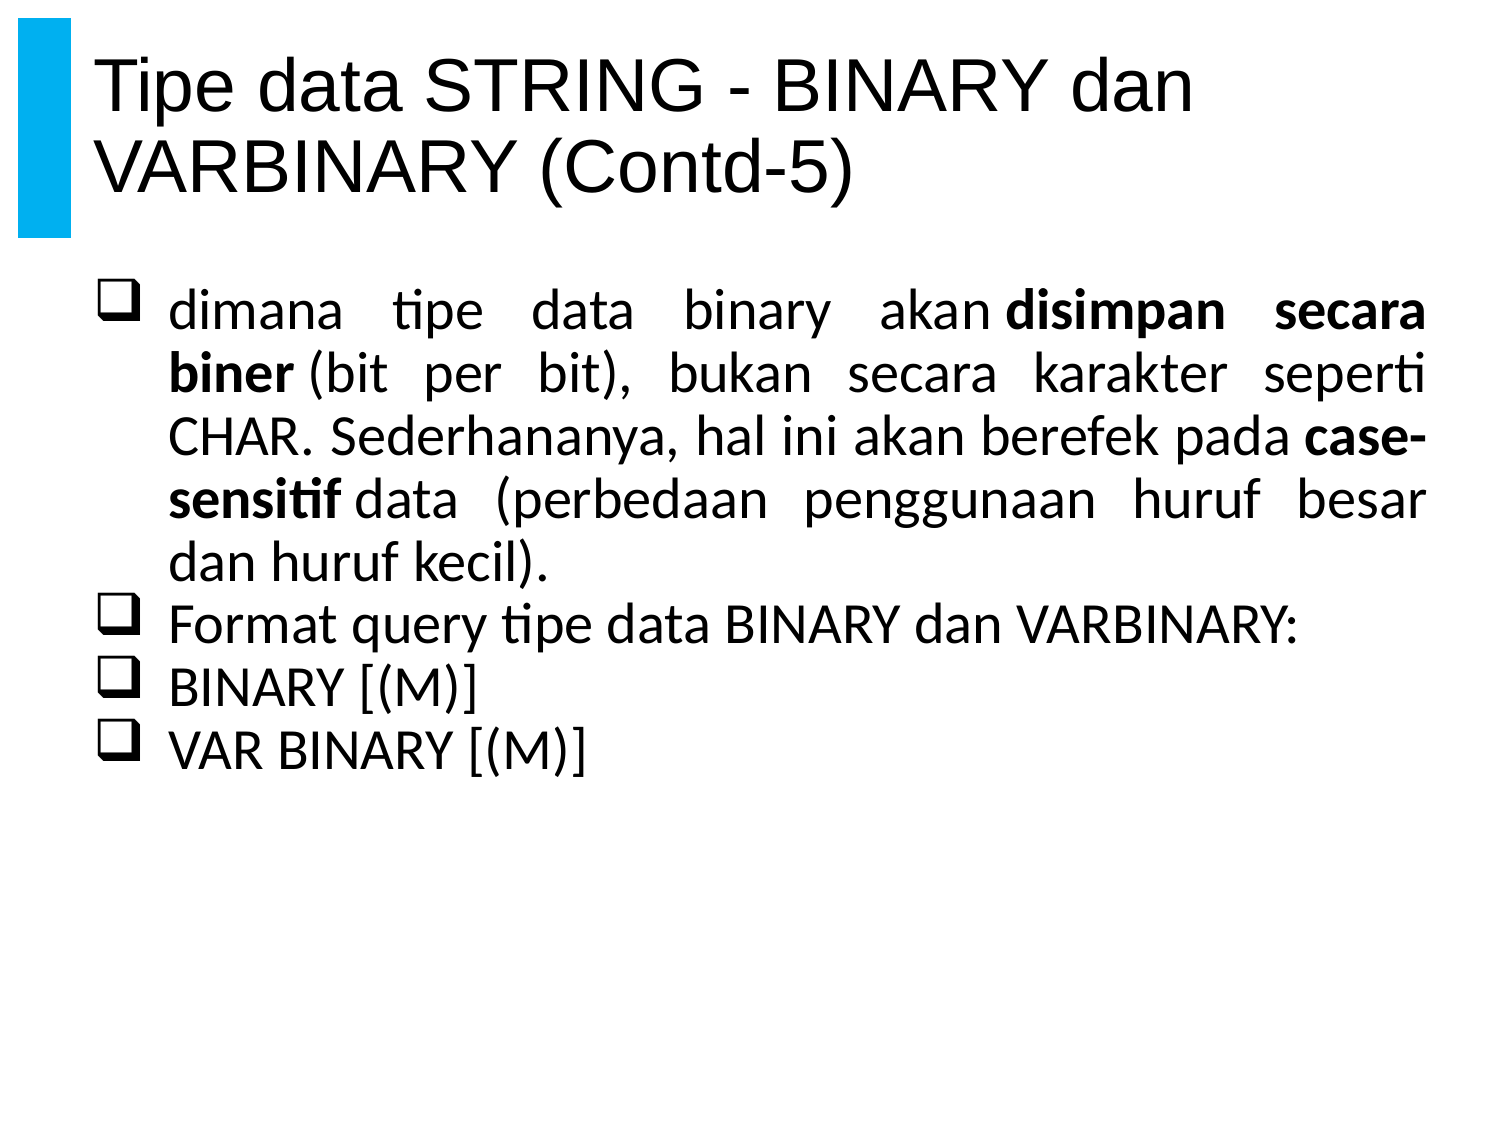

# Tipe data STRING - BINARY dan VARBINARY (Contd-5)
dimana tipe data binary akan disimpan secara biner (bit per bit), bukan secara karakter seperti CHAR. Sederhananya, hal ini akan berefek pada case-sensitif data (perbedaan penggunaan huruf besar dan huruf kecil).
Format query tipe data BINARY dan VARBINARY:
BINARY [(M)]
VAR BINARY [(M)]